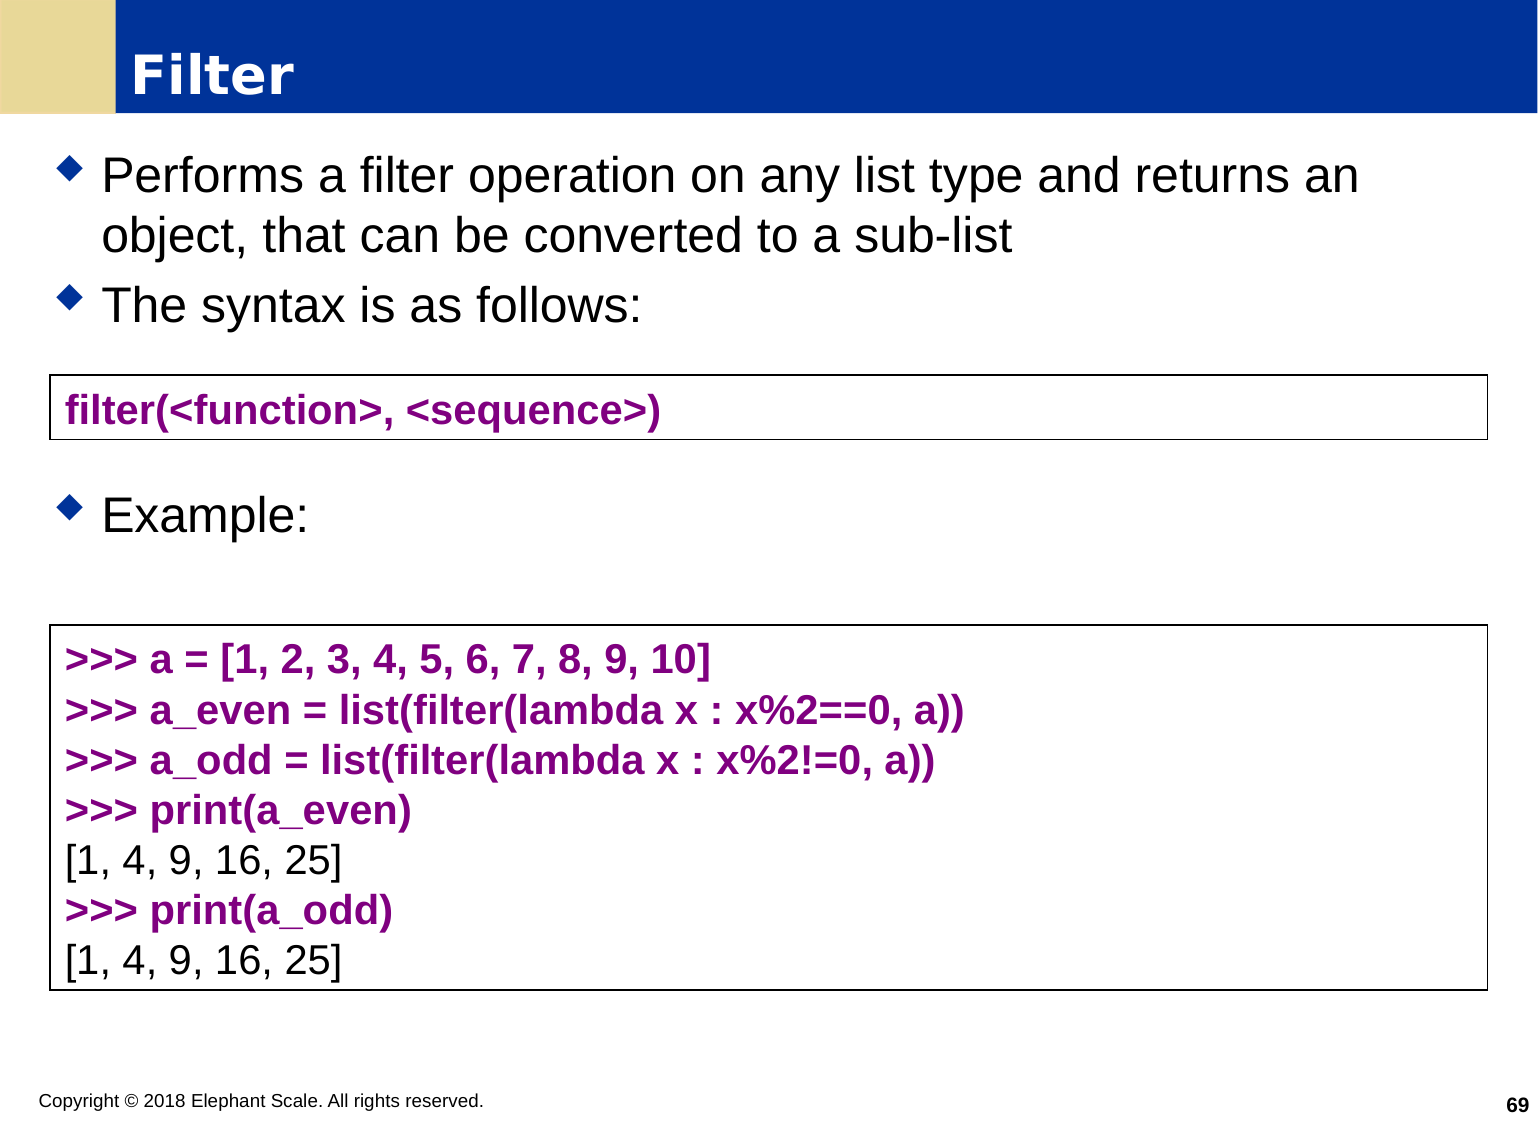

# Filter
Performs a filter operation on any list type and returns an object, that can be converted to a sub-list
The syntax is as follows:

Example:

filter(<function>, <sequence>)
>>> a = [1, 2, 3, 4, 5, 6, 7, 8, 9, 10]
>>> a_even = list(filter(lambda x : x%2==0, a))
>>> a_odd = list(filter(lambda x : x%2!=0, a))
>>> print(a_even)
[1, 4, 9, 16, 25]
>>> print(a_odd)
[1, 4, 9, 16, 25]
69
Copyright © 2018 Elephant Scale. All rights reserved.